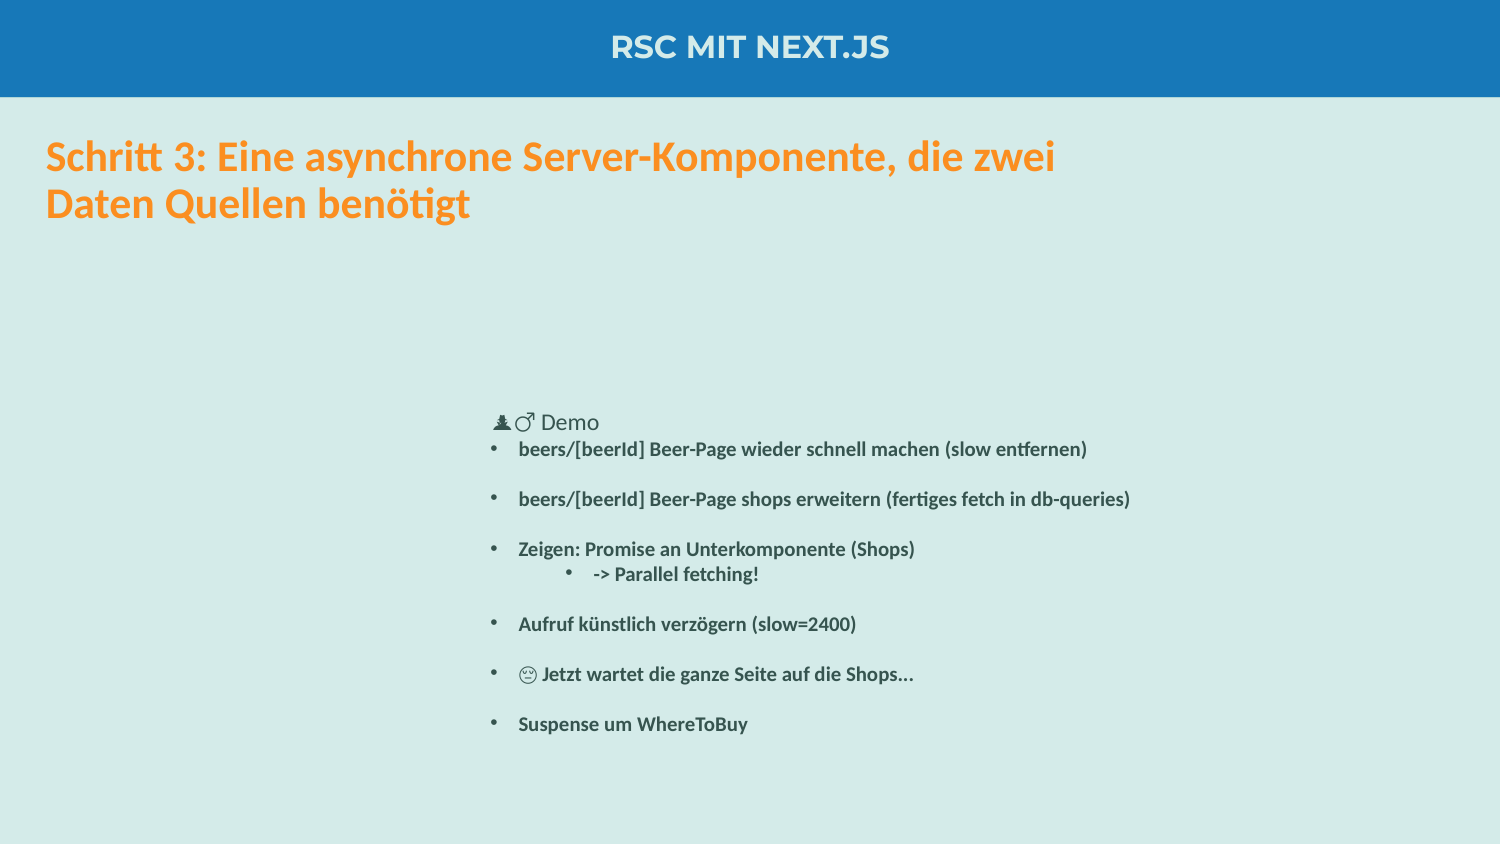

RSC mit Next.js
#
Schritt 3: Eine asynchrone Server-Komponente, die zwei Daten Quellen benötigt

🕵️‍♂️ Demo
beers/[beerId] Beer-Page wieder schnell machen (slow entfernen)

beers/[beerId] Beer-Page shops erweitern (fertiges fetch in db-queries)

Zeigen: Promise an Unterkomponente (Shops)
-> Parallel fetching!

Aufruf künstlich verzögern (slow=2400)

😔 Jetzt wartet die ganze Seite auf die Shops...

Suspense um WhereToBuy